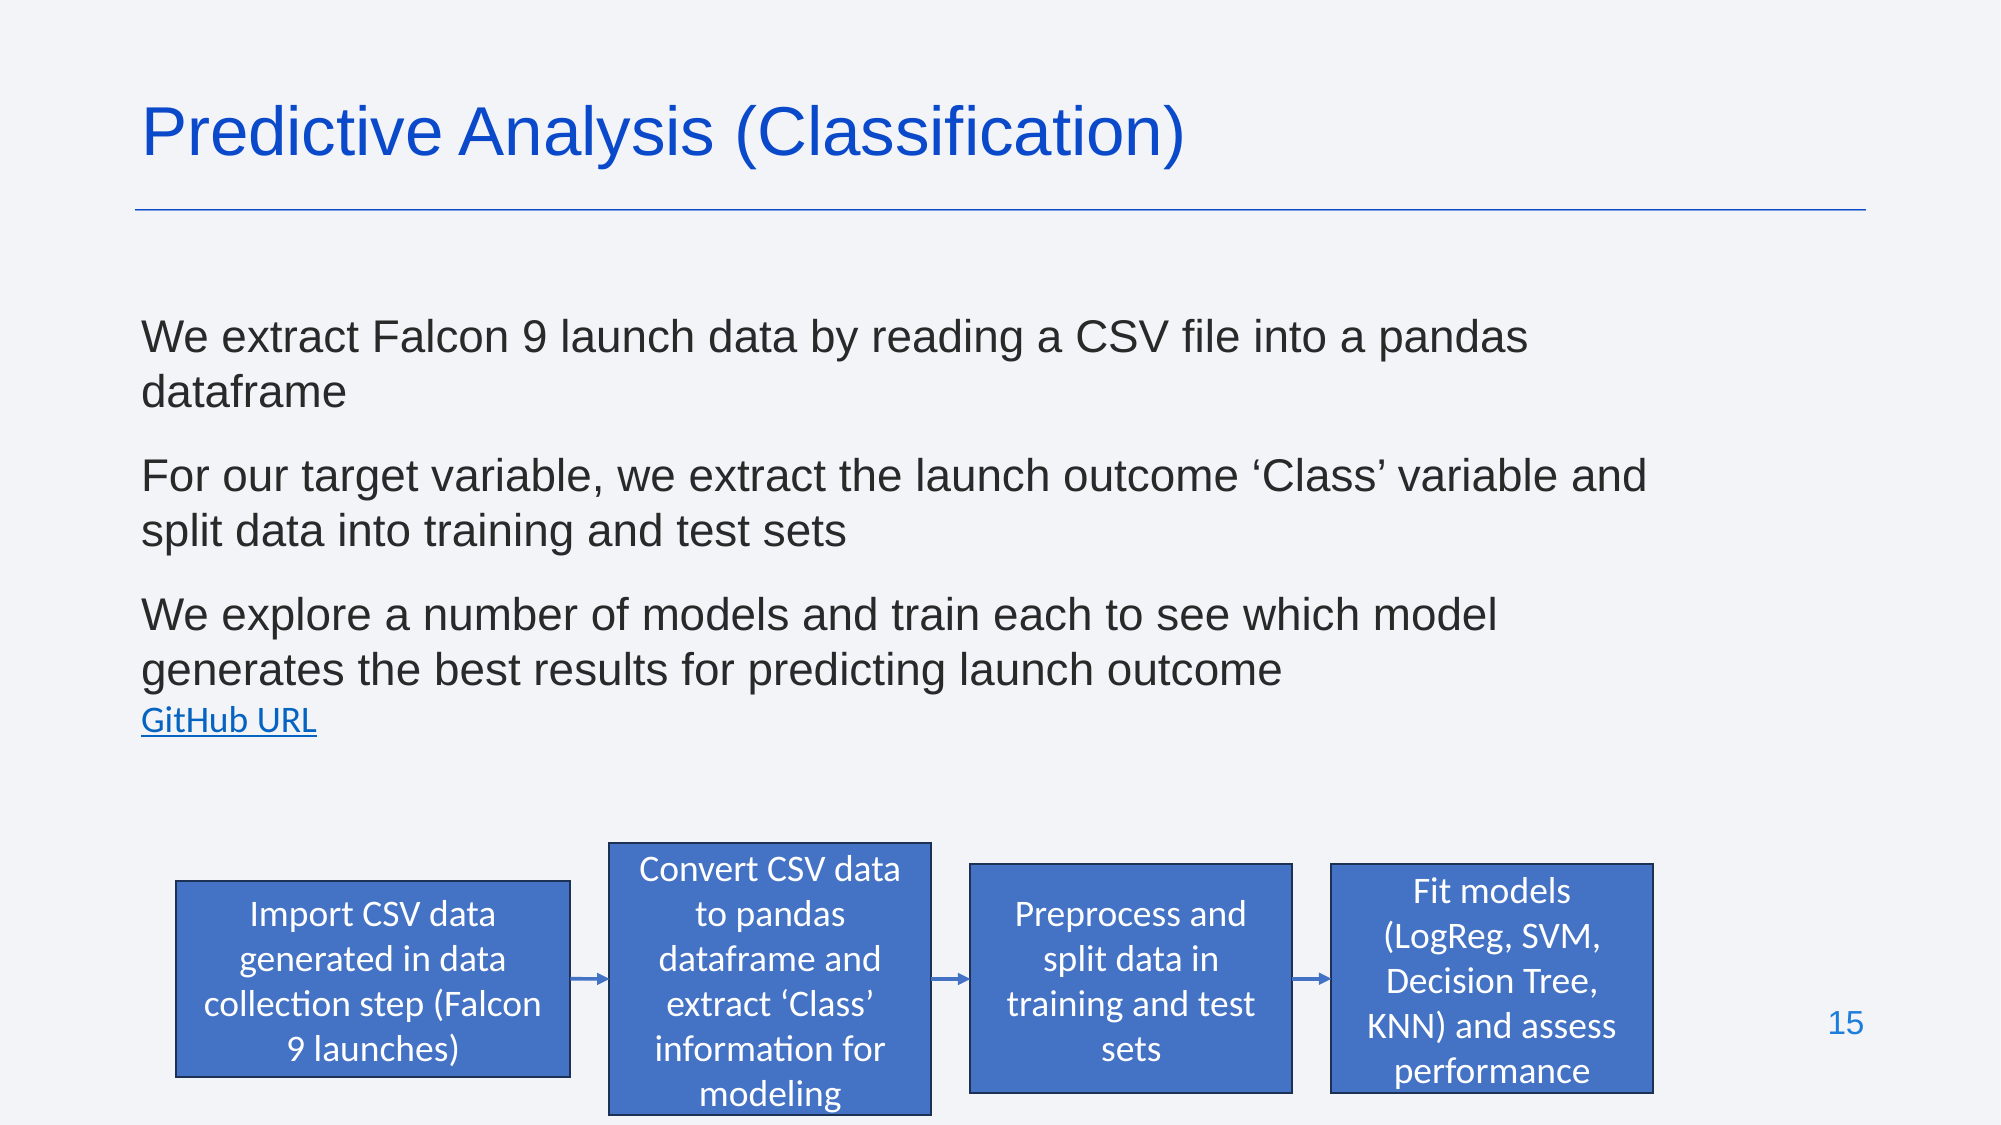

Predictive Analysis (Classification)
We extract Falcon 9 launch data by reading a CSV file into a pandas dataframe
For our target variable, we extract the launch outcome ‘Class’ variable and split data into training and test sets
We explore a number of models and train each to see which model generates the best results for predicting launch outcome
GitHub URL
Convert CSV data to pandas dataframe and extract ‘Class’ information for modeling
Preprocess and split data in training and test sets
Fit models (LogReg, SVM, Decision Tree, KNN) and assess performance
Import CSV data generated in data collection step (Falcon 9 launches)
15